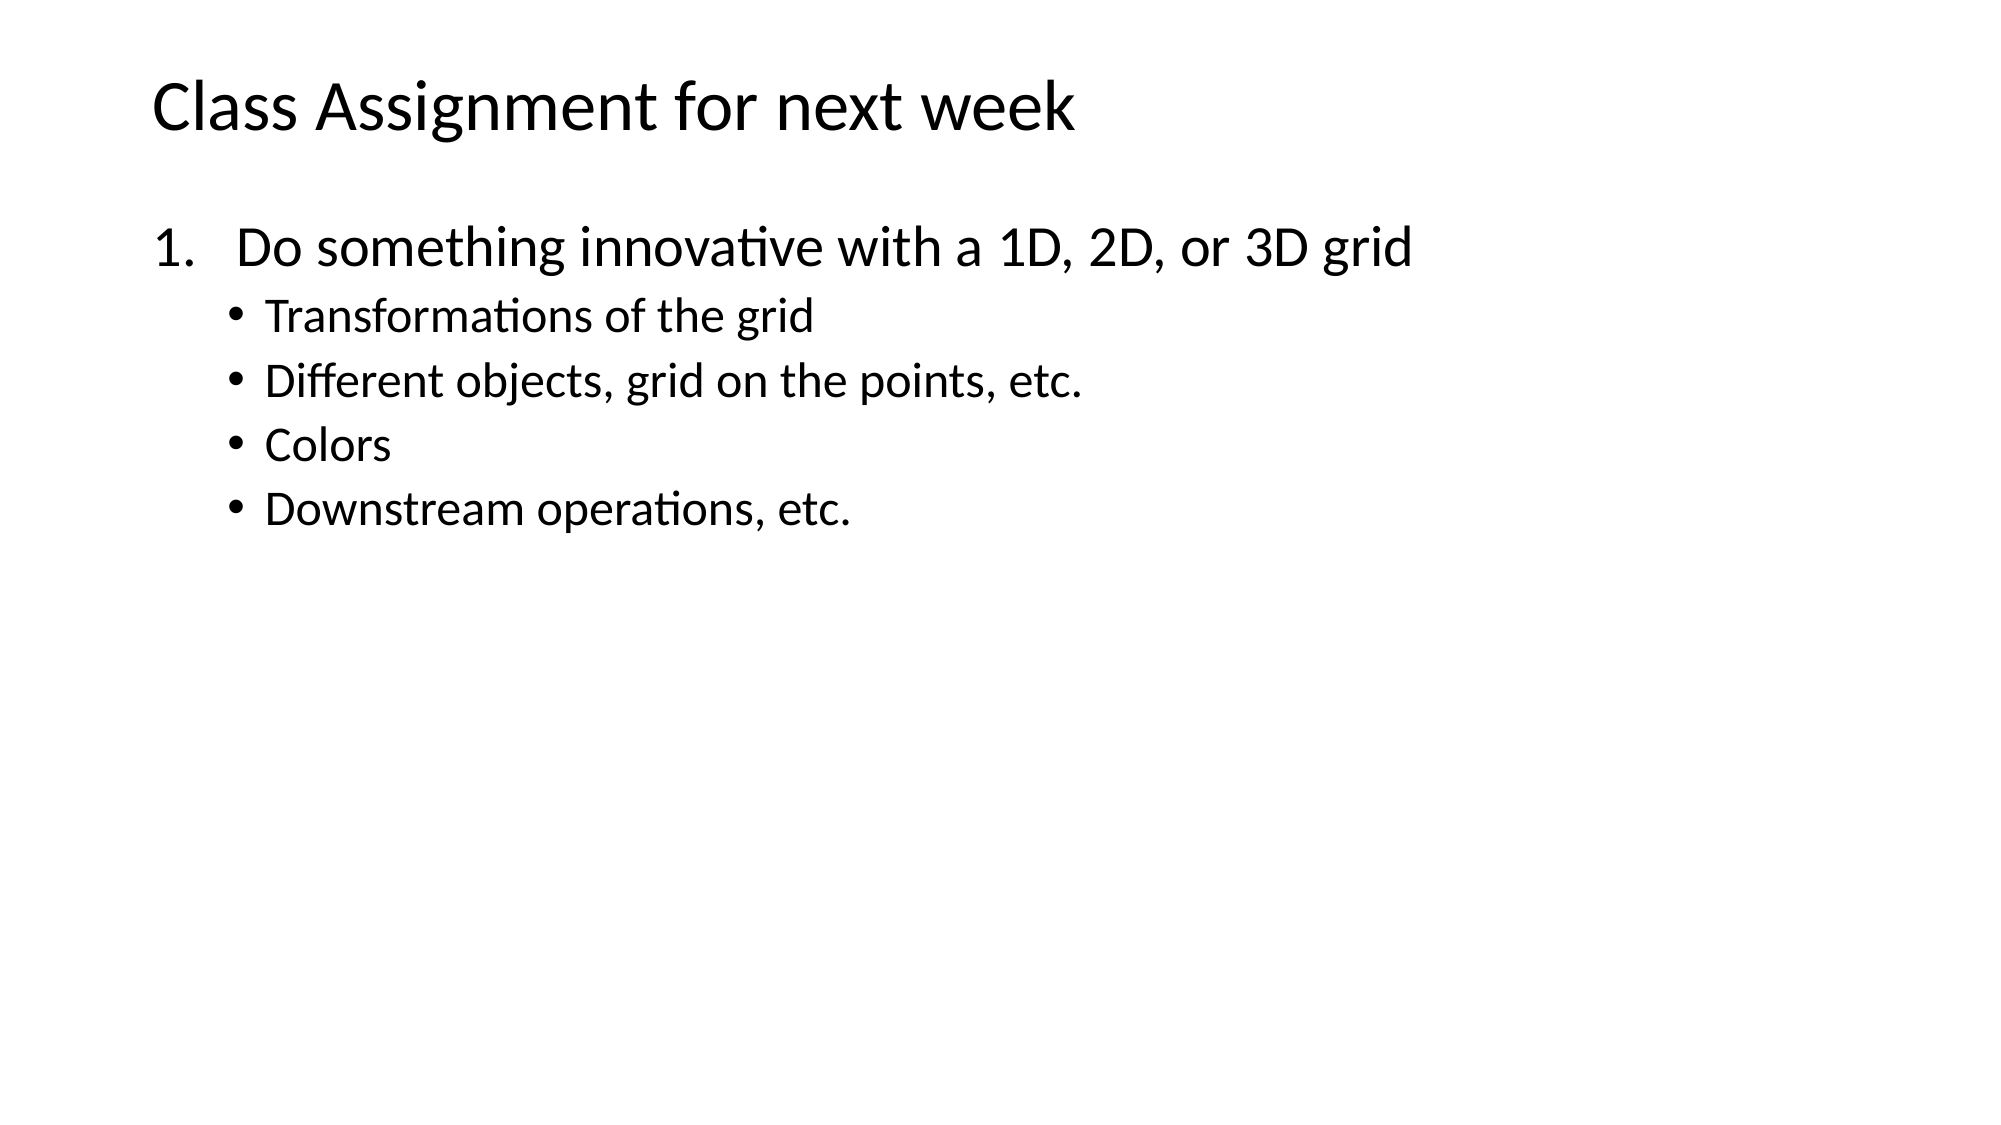

# Class Assignment for next week
Do something innovative with a 1D, 2D, or 3D grid
Transformations of the grid
Different objects, grid on the points, etc.
Colors
Downstream operations, etc.